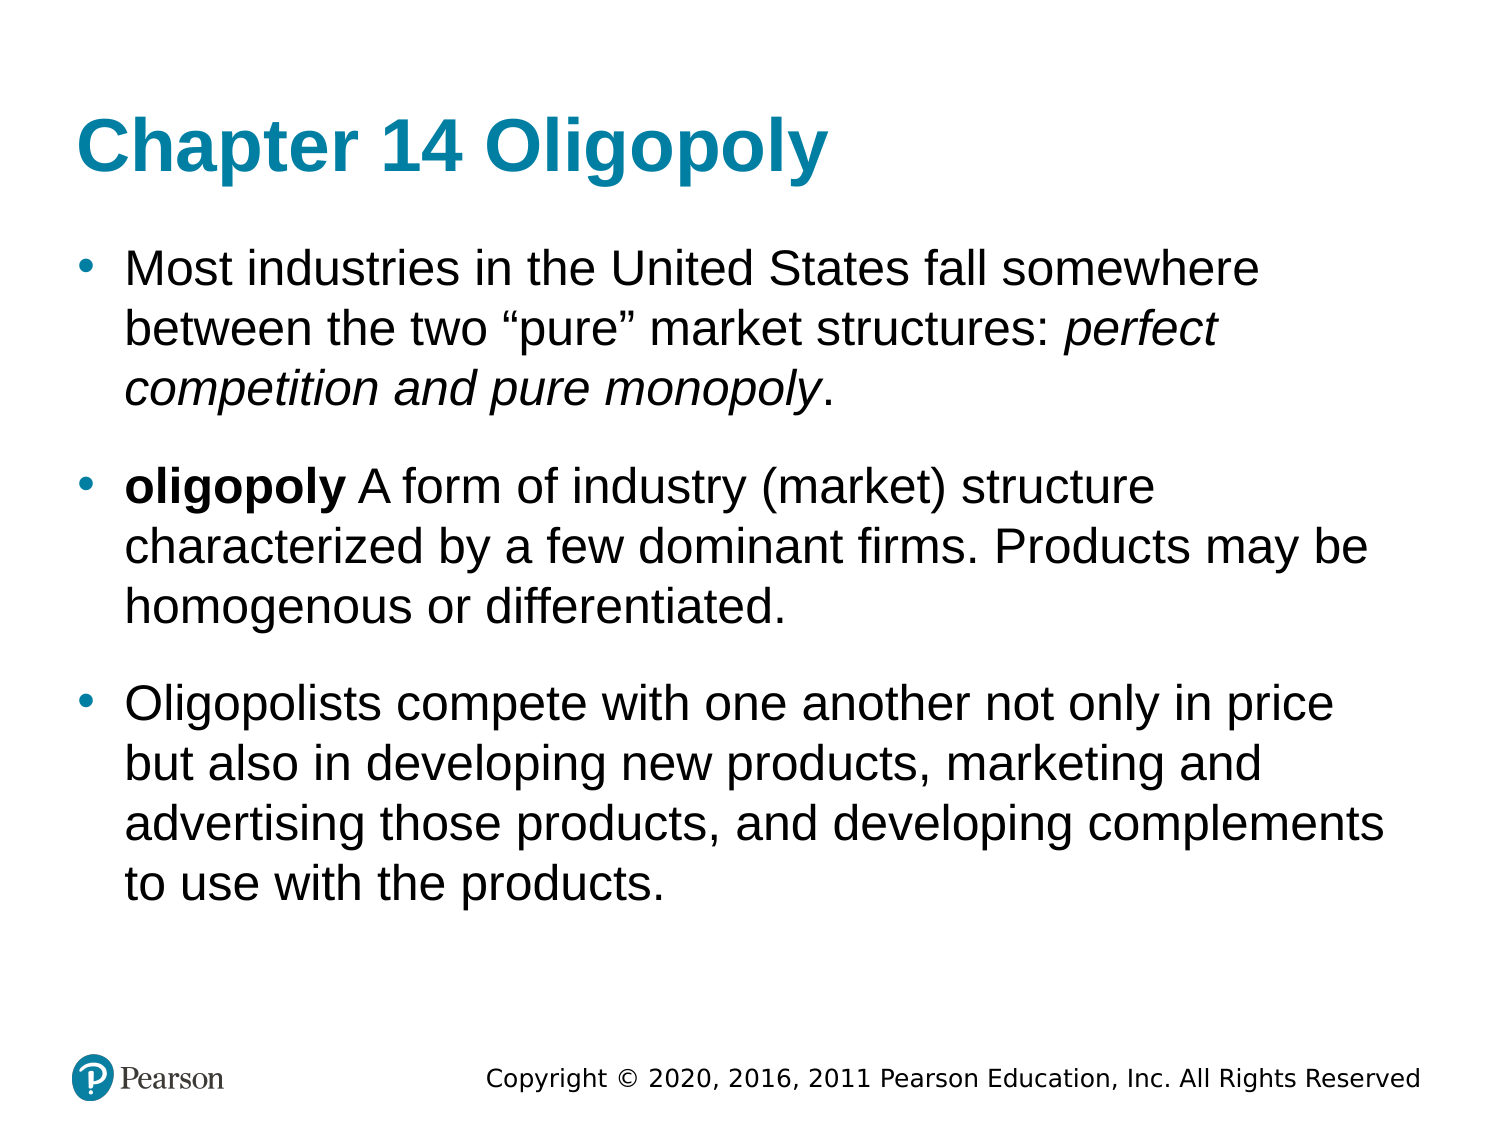

# Chapter 14 Oligopoly
Most industries in the United States fall somewhere between the two “pure” market structures: perfect competition and pure monopoly.
oligopoly A form of industry (market) structure characterized by a few dominant firms. Products may be homogenous or differentiated.
Oligopolists compete with one another not only in price but also in developing new products, marketing and advertising those products, and developing complements to use with the products.